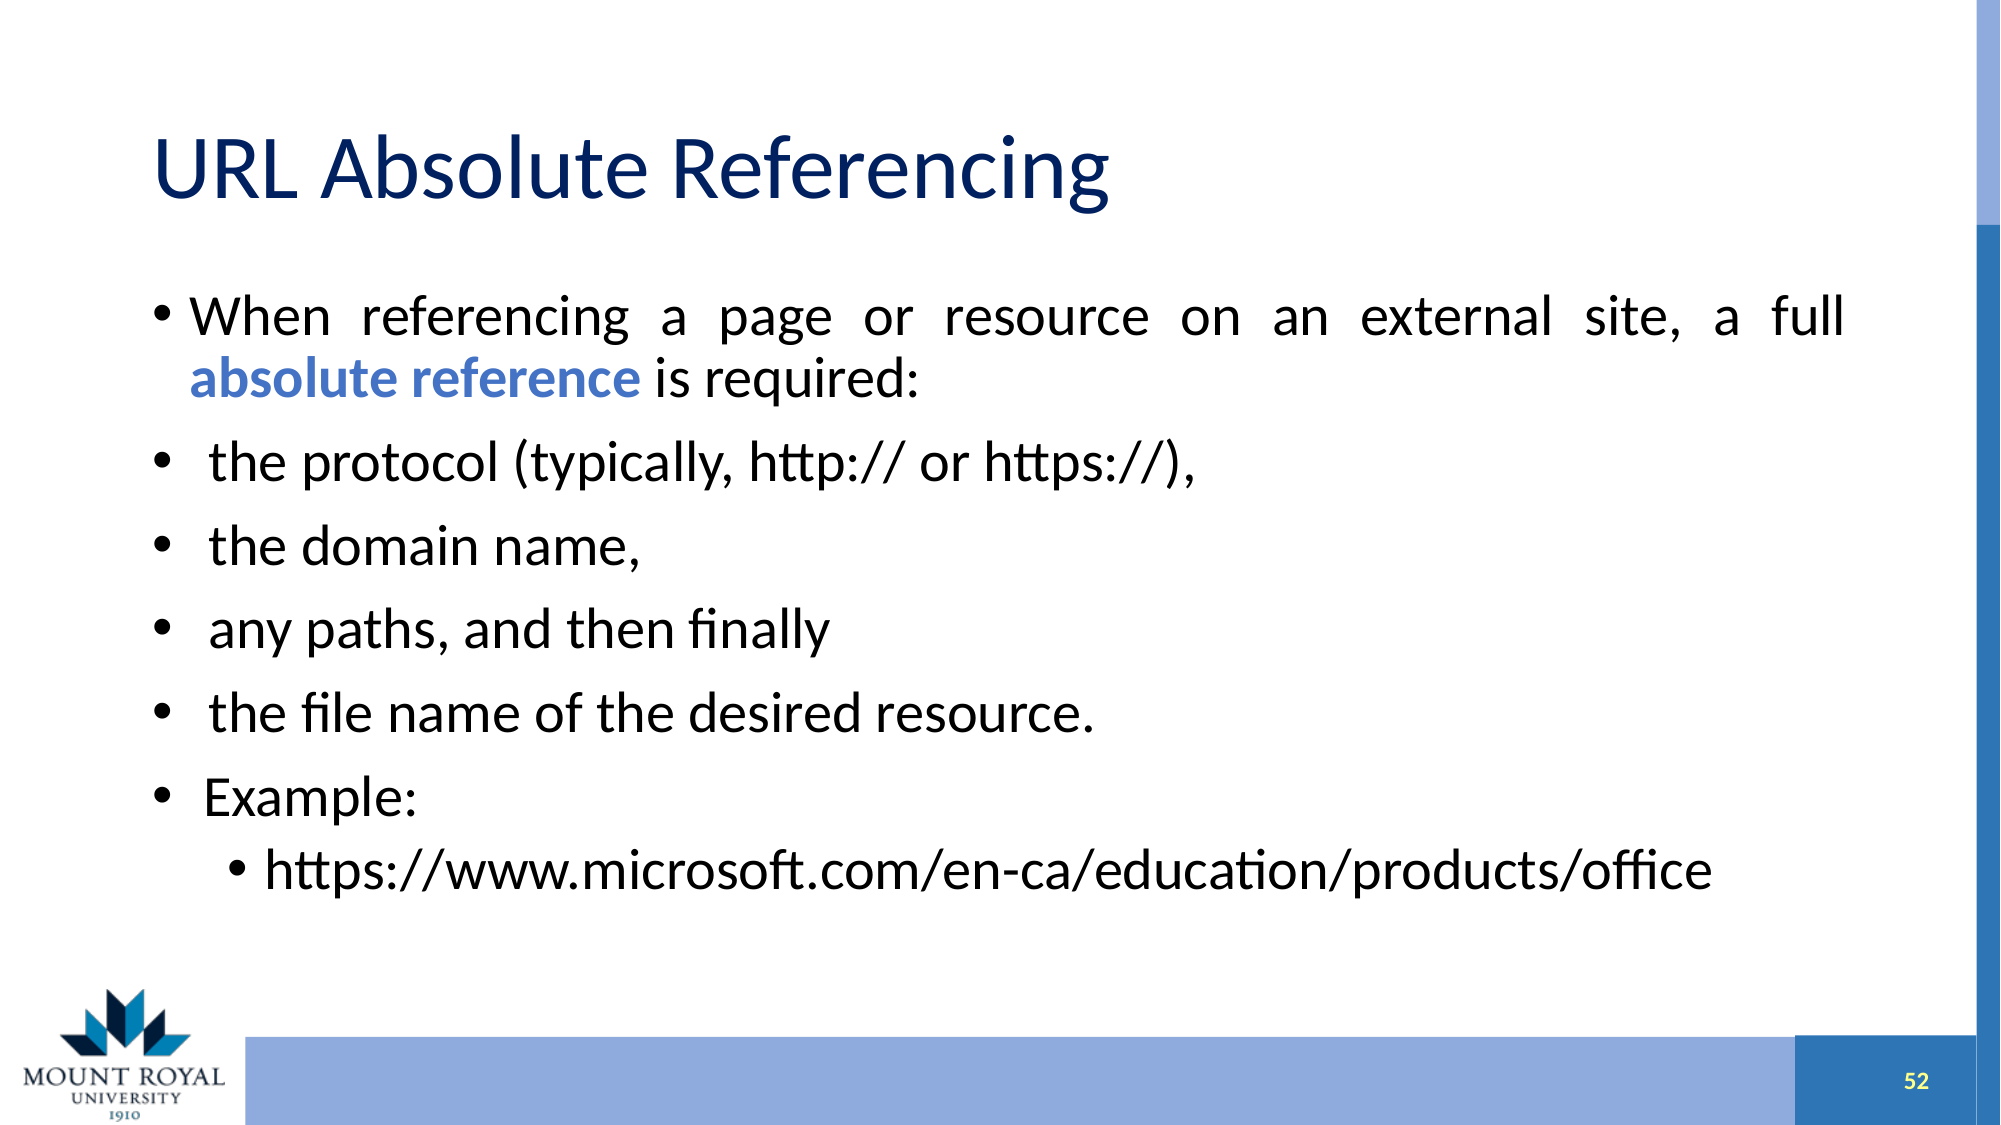

# URL Absolute Referencing
When referencing a page or resource on an external site, a full absolute reference is required:
the protocol (typically, http:// or https://),
the domain name,
any paths, and then finally
the file name of the desired resource.
 Example:
https://www.microsoft.com/en-ca/education/products/office
52